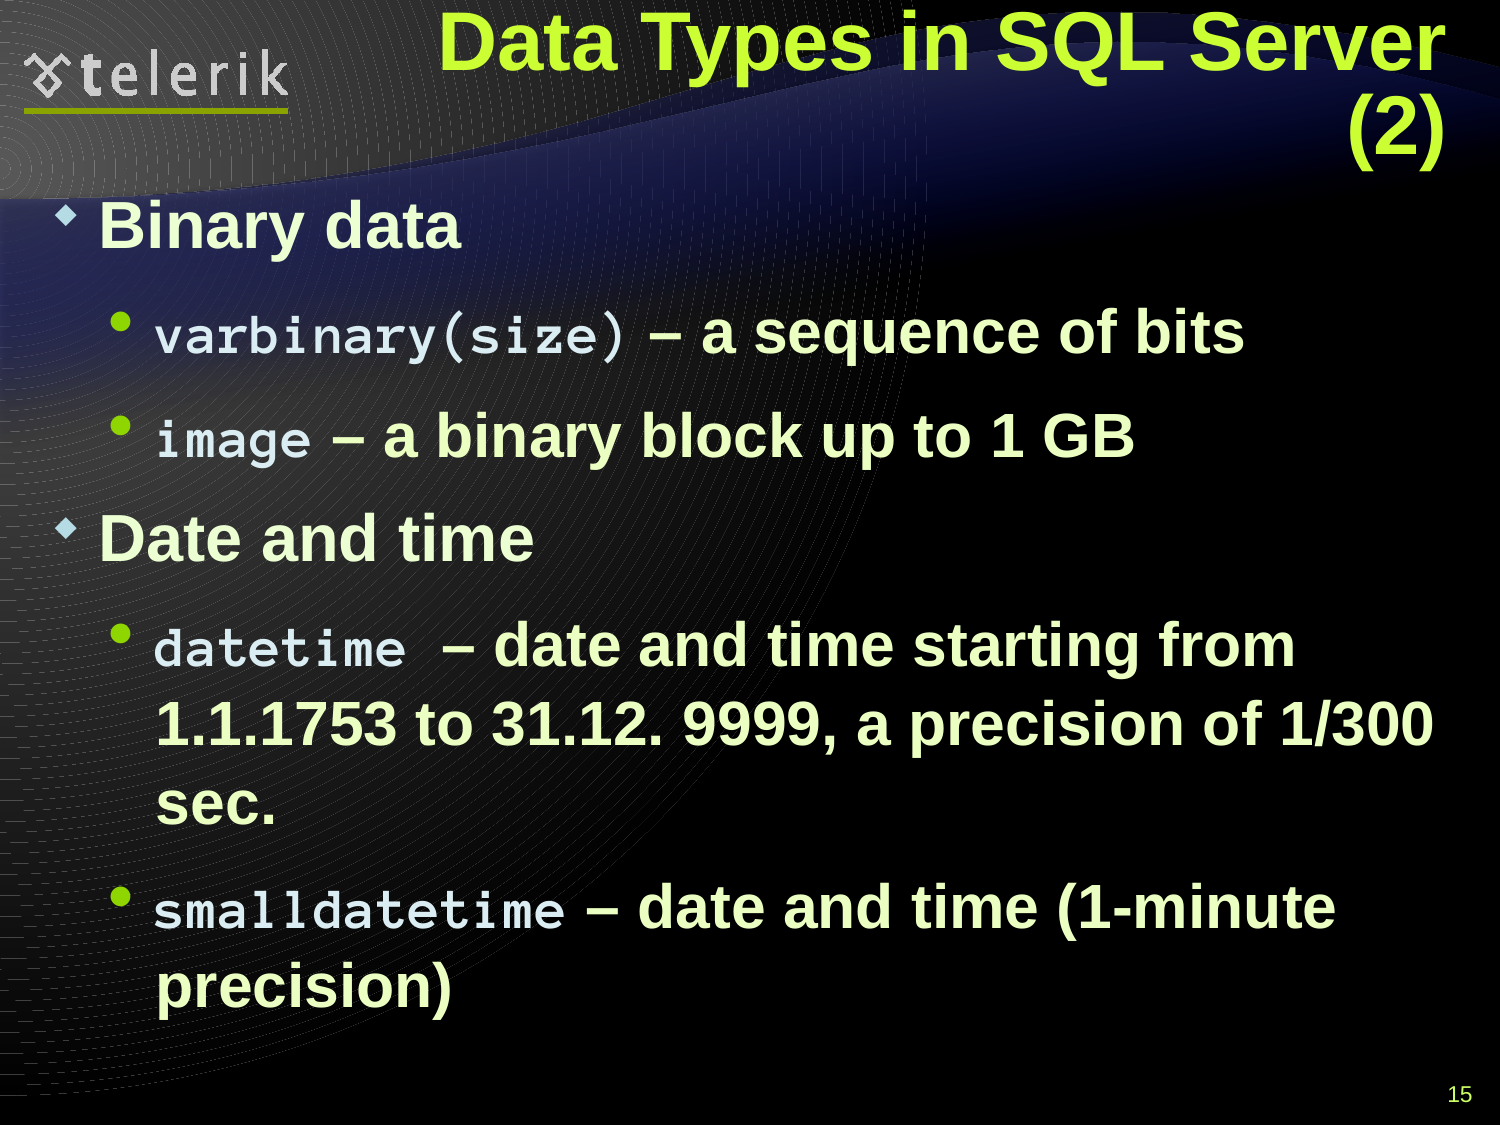

# Data Types in SQL Server (2)
Binary data
varbinary(size) – a sequence of bits
image – a binary block up to 1 GB
Date and time
datetime – date and time starting from 1.1.1753 to 31.12. 9999, a precision of 1/300 sec.
smalldatetime – date and time (1-minute precision)
15